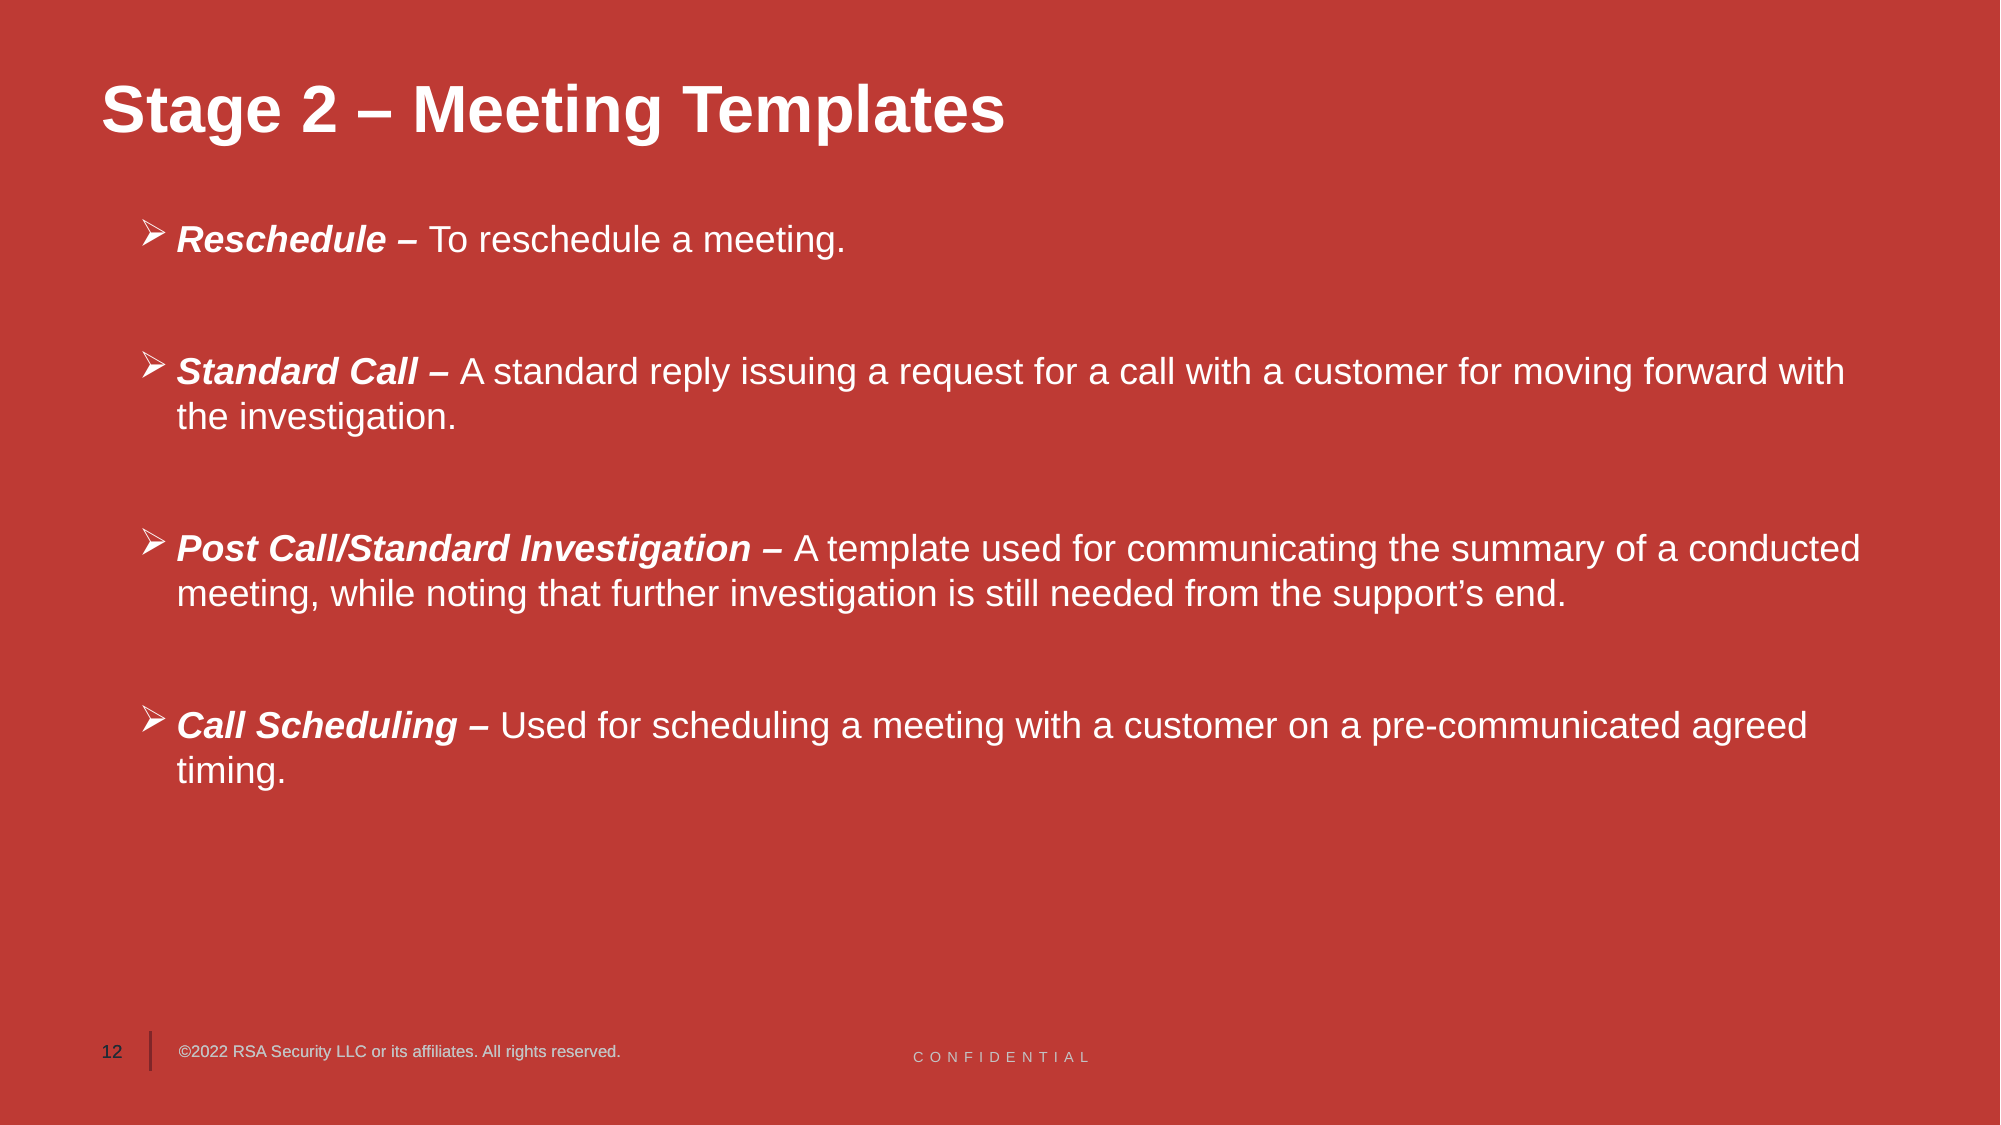

# Stage 2 – Meeting Templates
Reschedule – To reschedule a meeting.

Standard Call – A standard reply issuing a request for a call with a customer for moving forward with the investigation.

Post Call/Standard Investigation – A template used for communicating the summary of a conducted meeting, while noting that further investigation is still needed from the support’s end.

Call Scheduling – Used for scheduling a meeting with a customer on a pre-communicated agreed timing.
CONFIDENTIAL